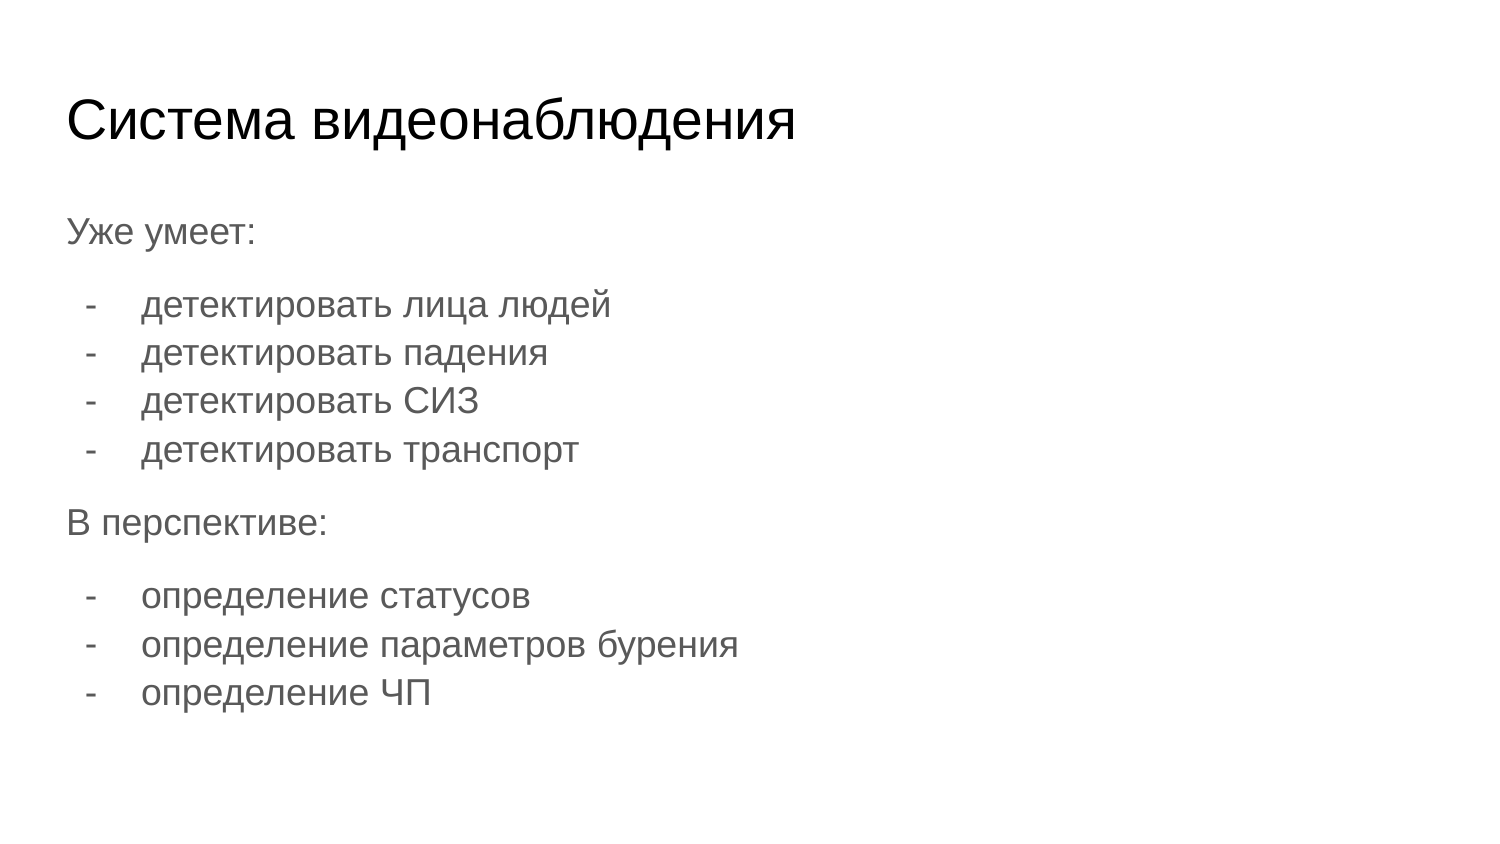

# Система видеонаблюдения
Уже умеет:
детектировать лица людей
детектировать падения
детектировать СИЗ
детектировать транспорт
В перспективе:
определение статусов
определение параметров бурения
определение ЧП